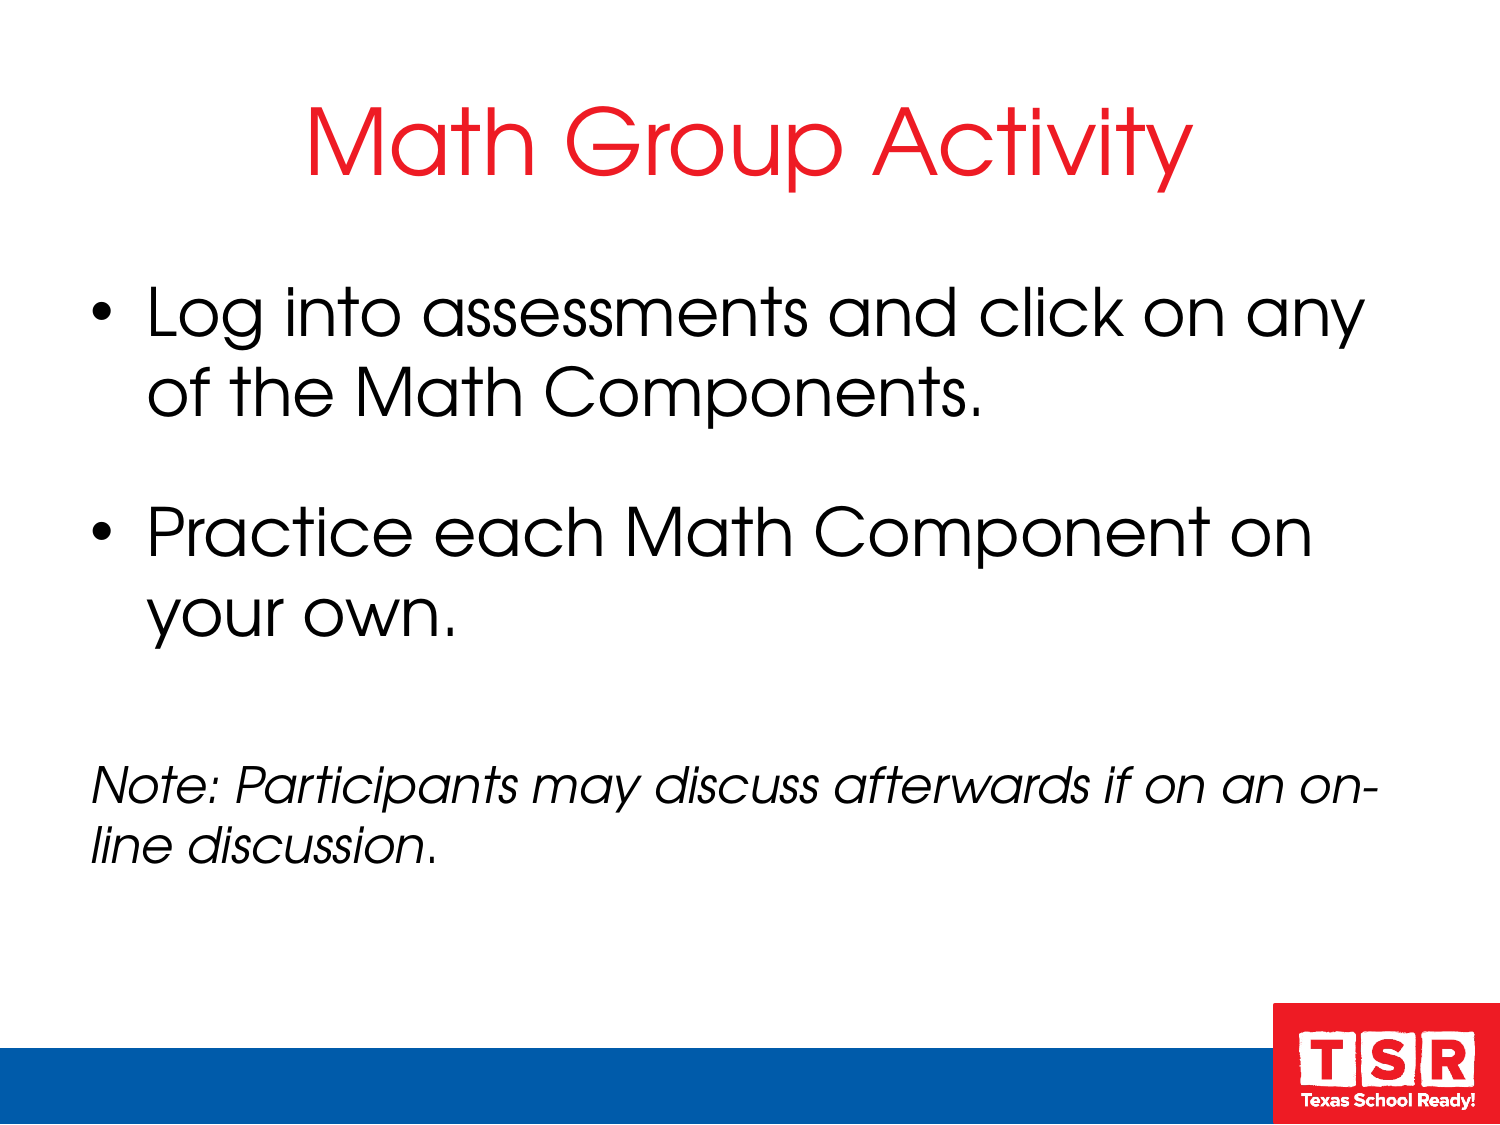

# Math Group Activity
Log into assessments and click on any of the Math Components.

Practice each Math Component on your own.

Note: Participants may discuss afterwards if on an on-line discussion.